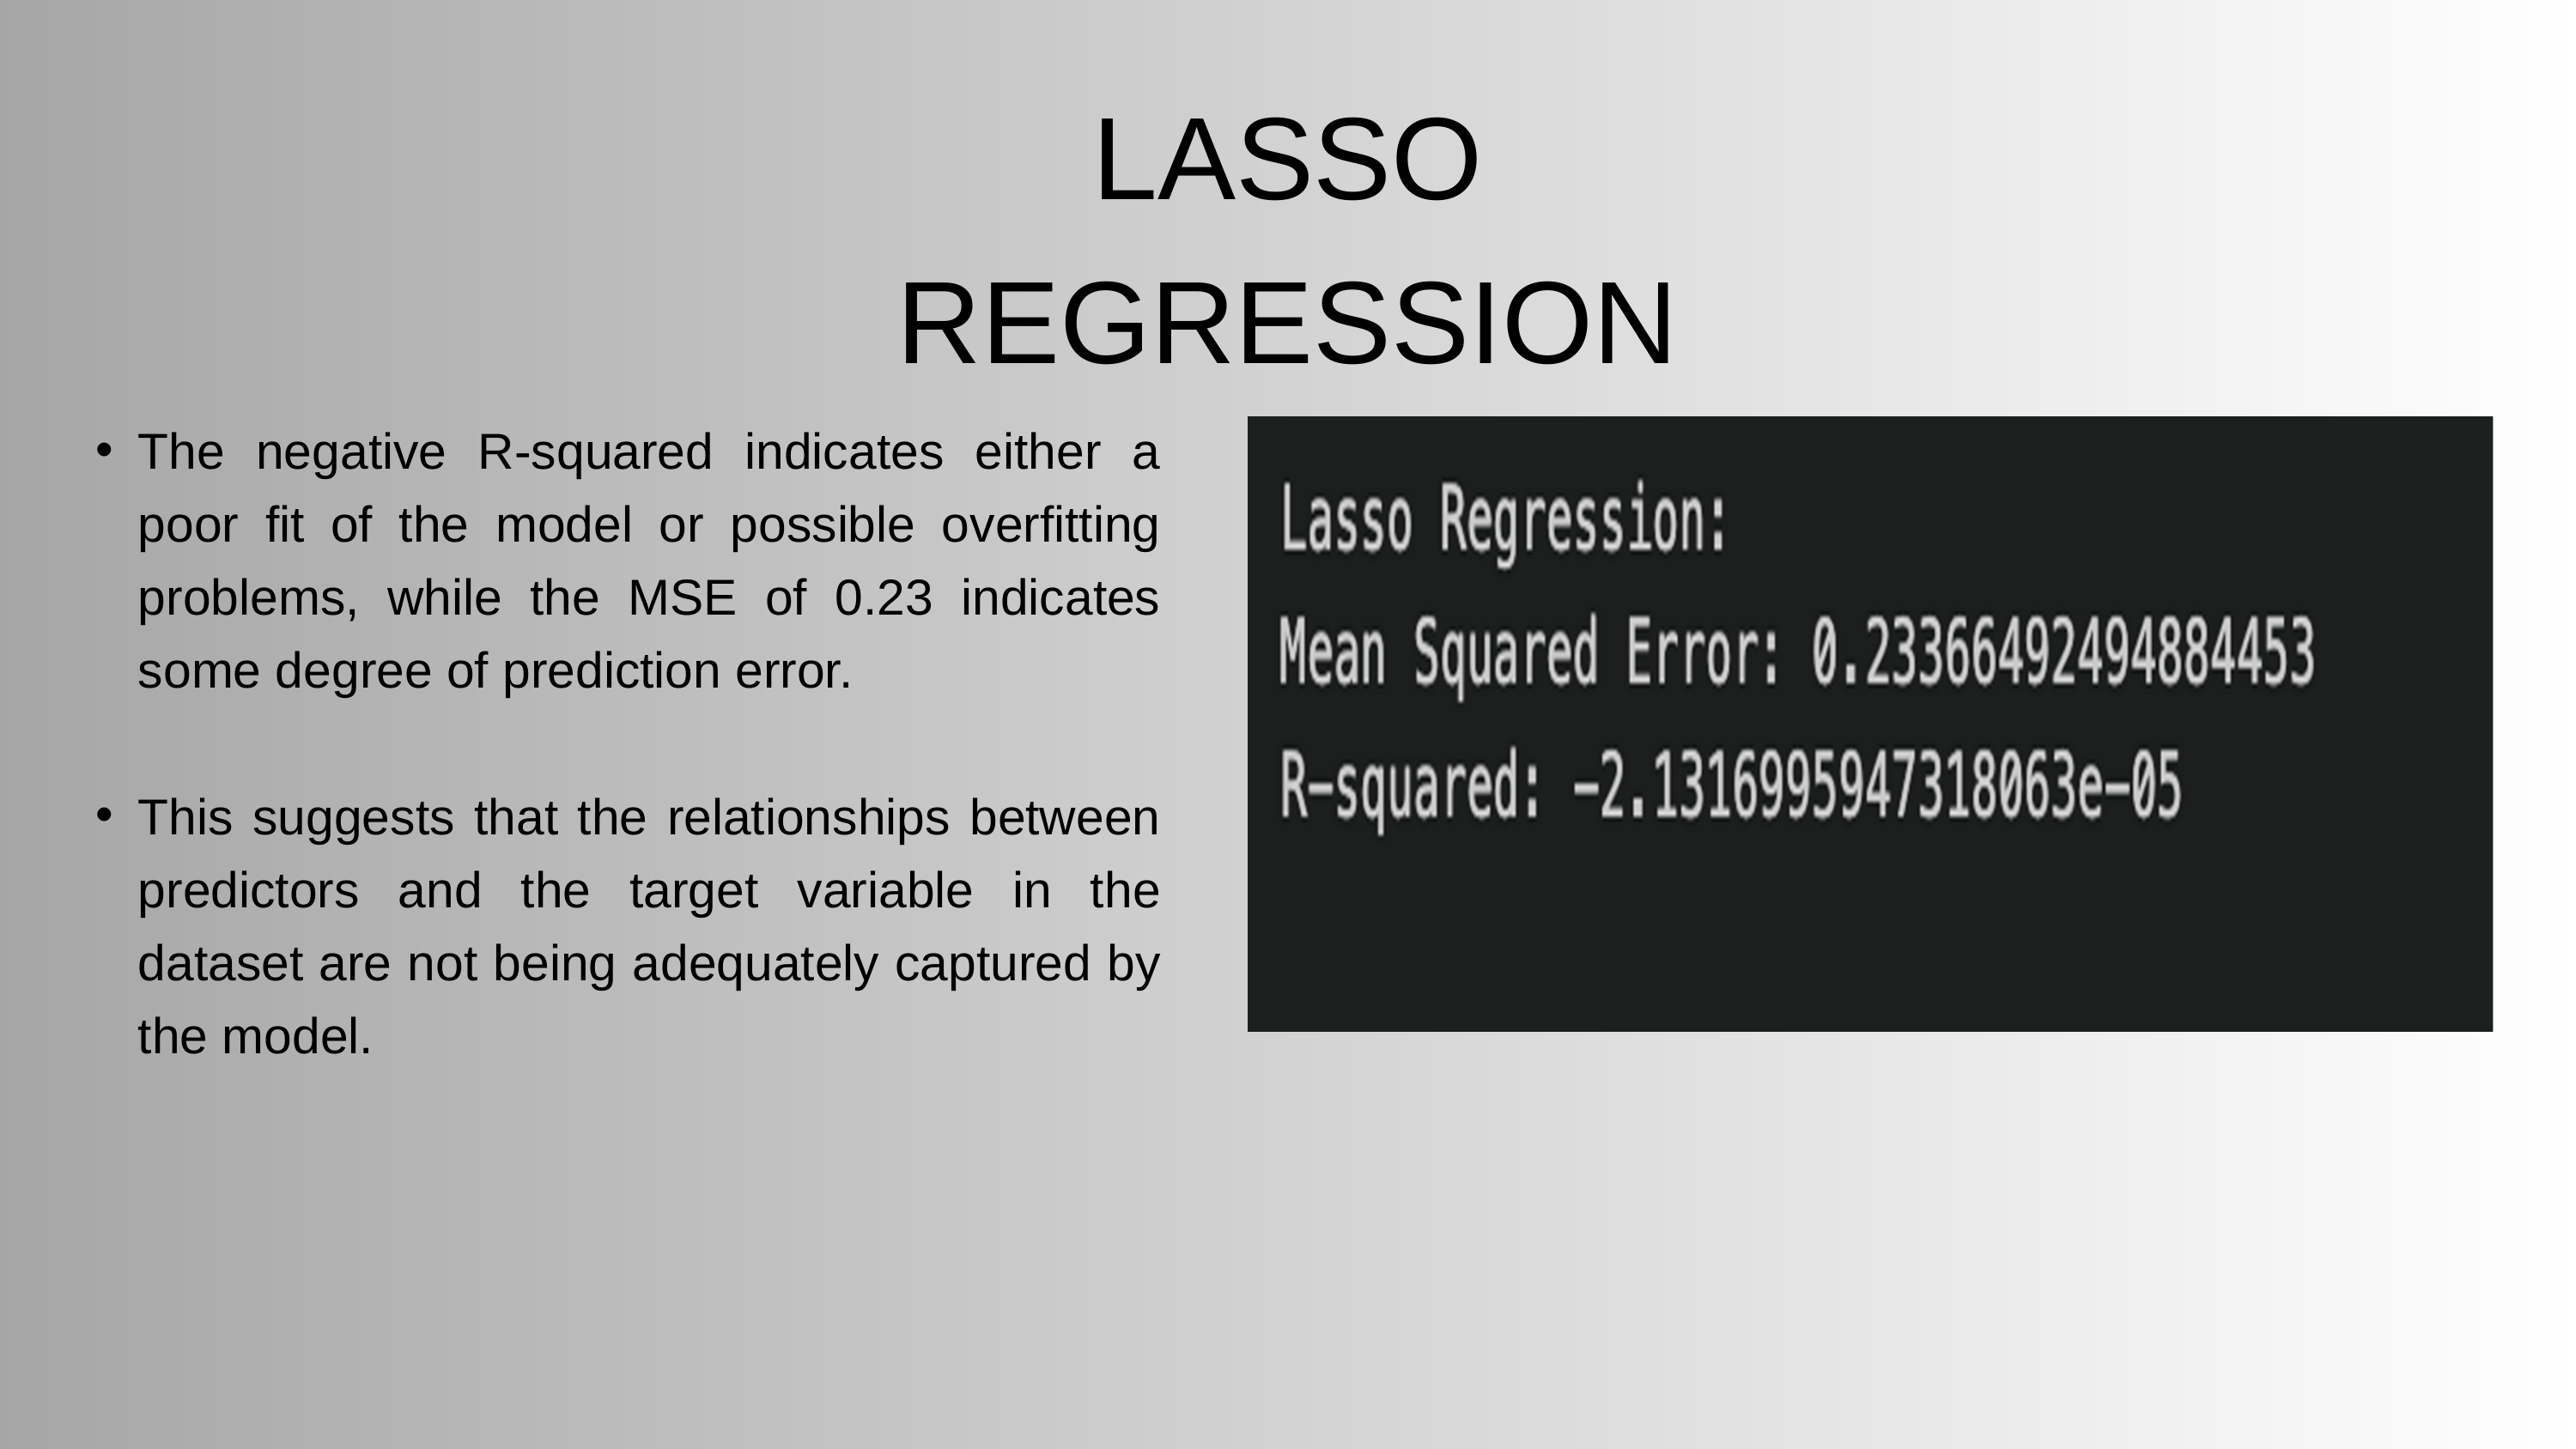

LASSO REGRESSION
The negative R-squared indicates either a poor fit of the model or possible overfitting problems, while the MSE of 0.23 indicates some degree of prediction error.

This suggests that the relationships between predictors and the target variable in the dataset are not being adequately captured by the model.